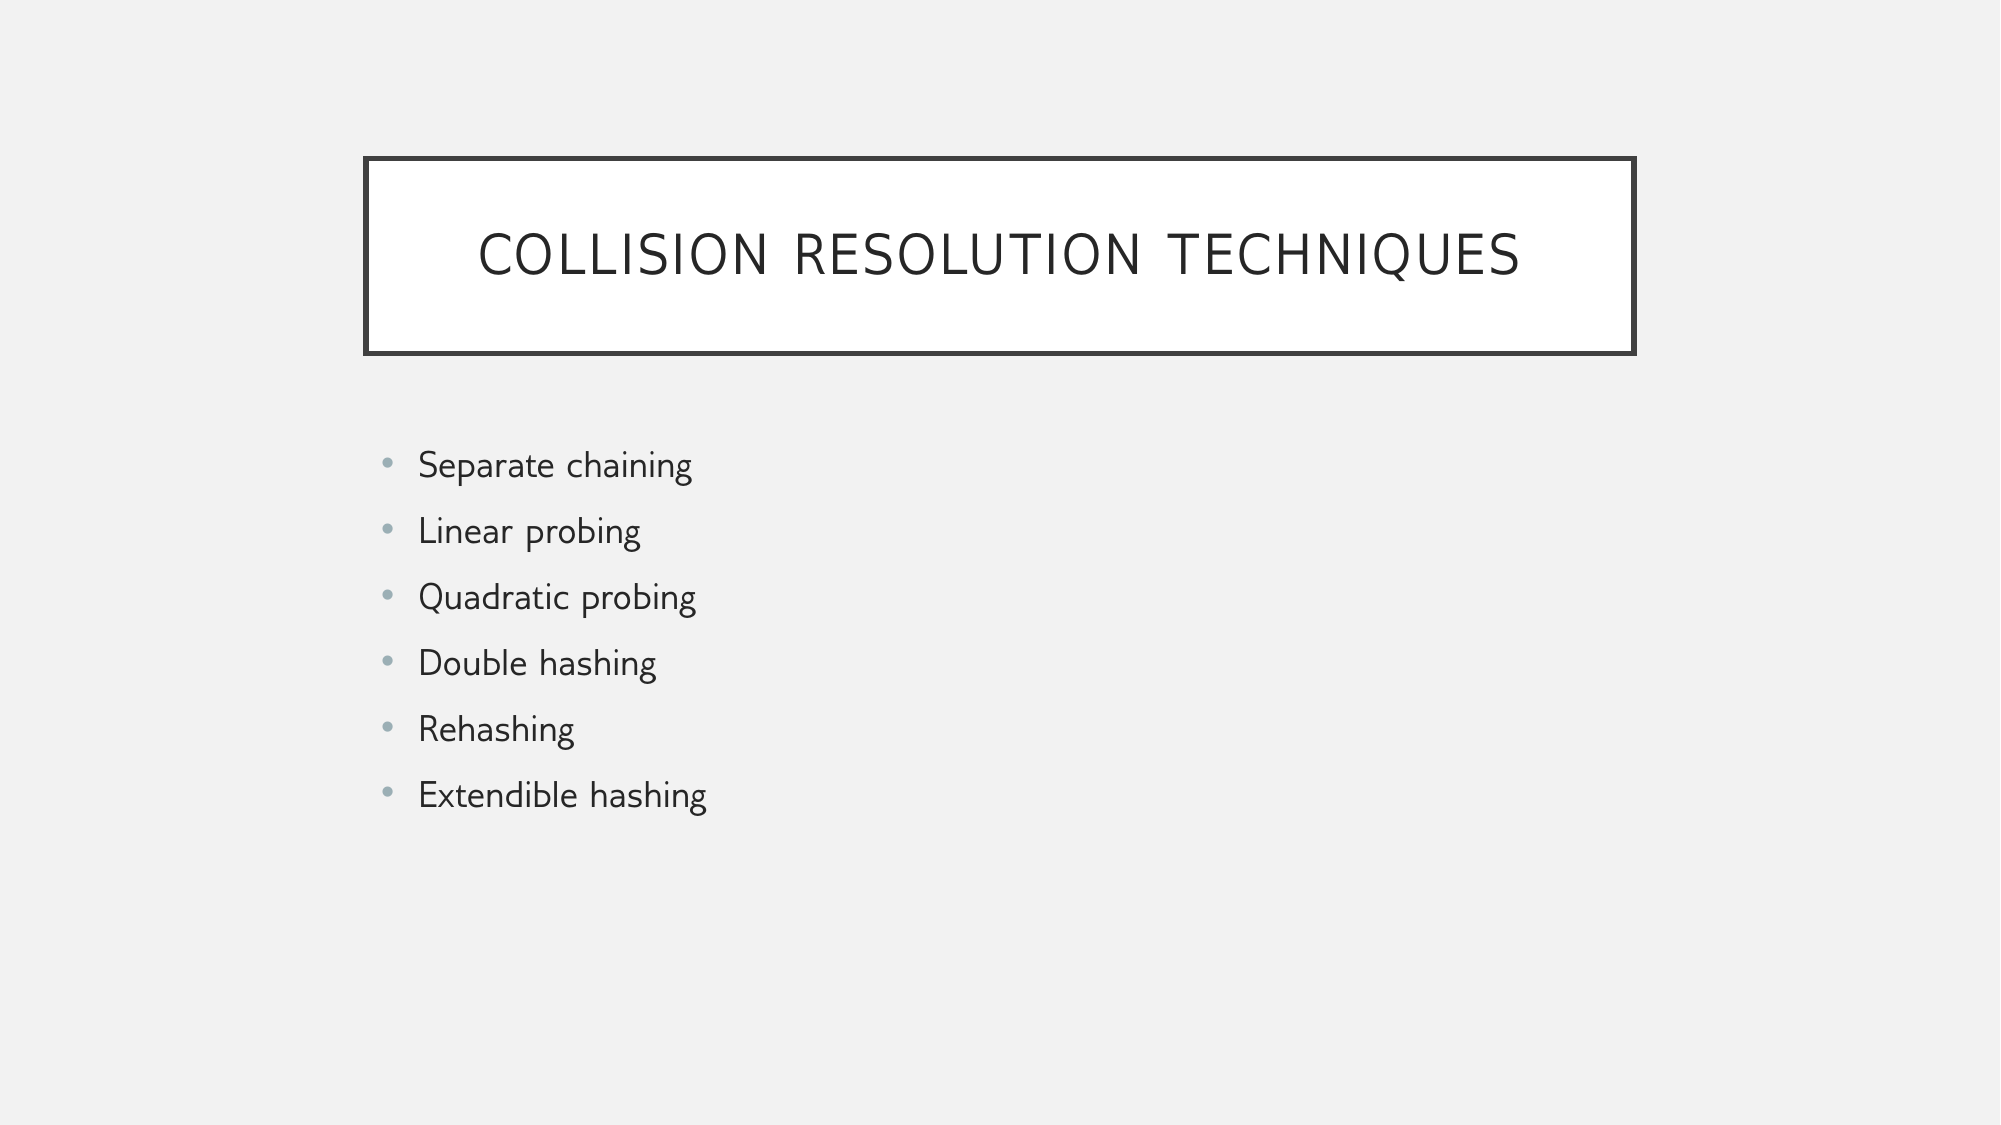

# Collision resolution techniques
Separate chaining
Linear probing
Quadratic probing
Double hashing
Rehashing
Extendible hashing